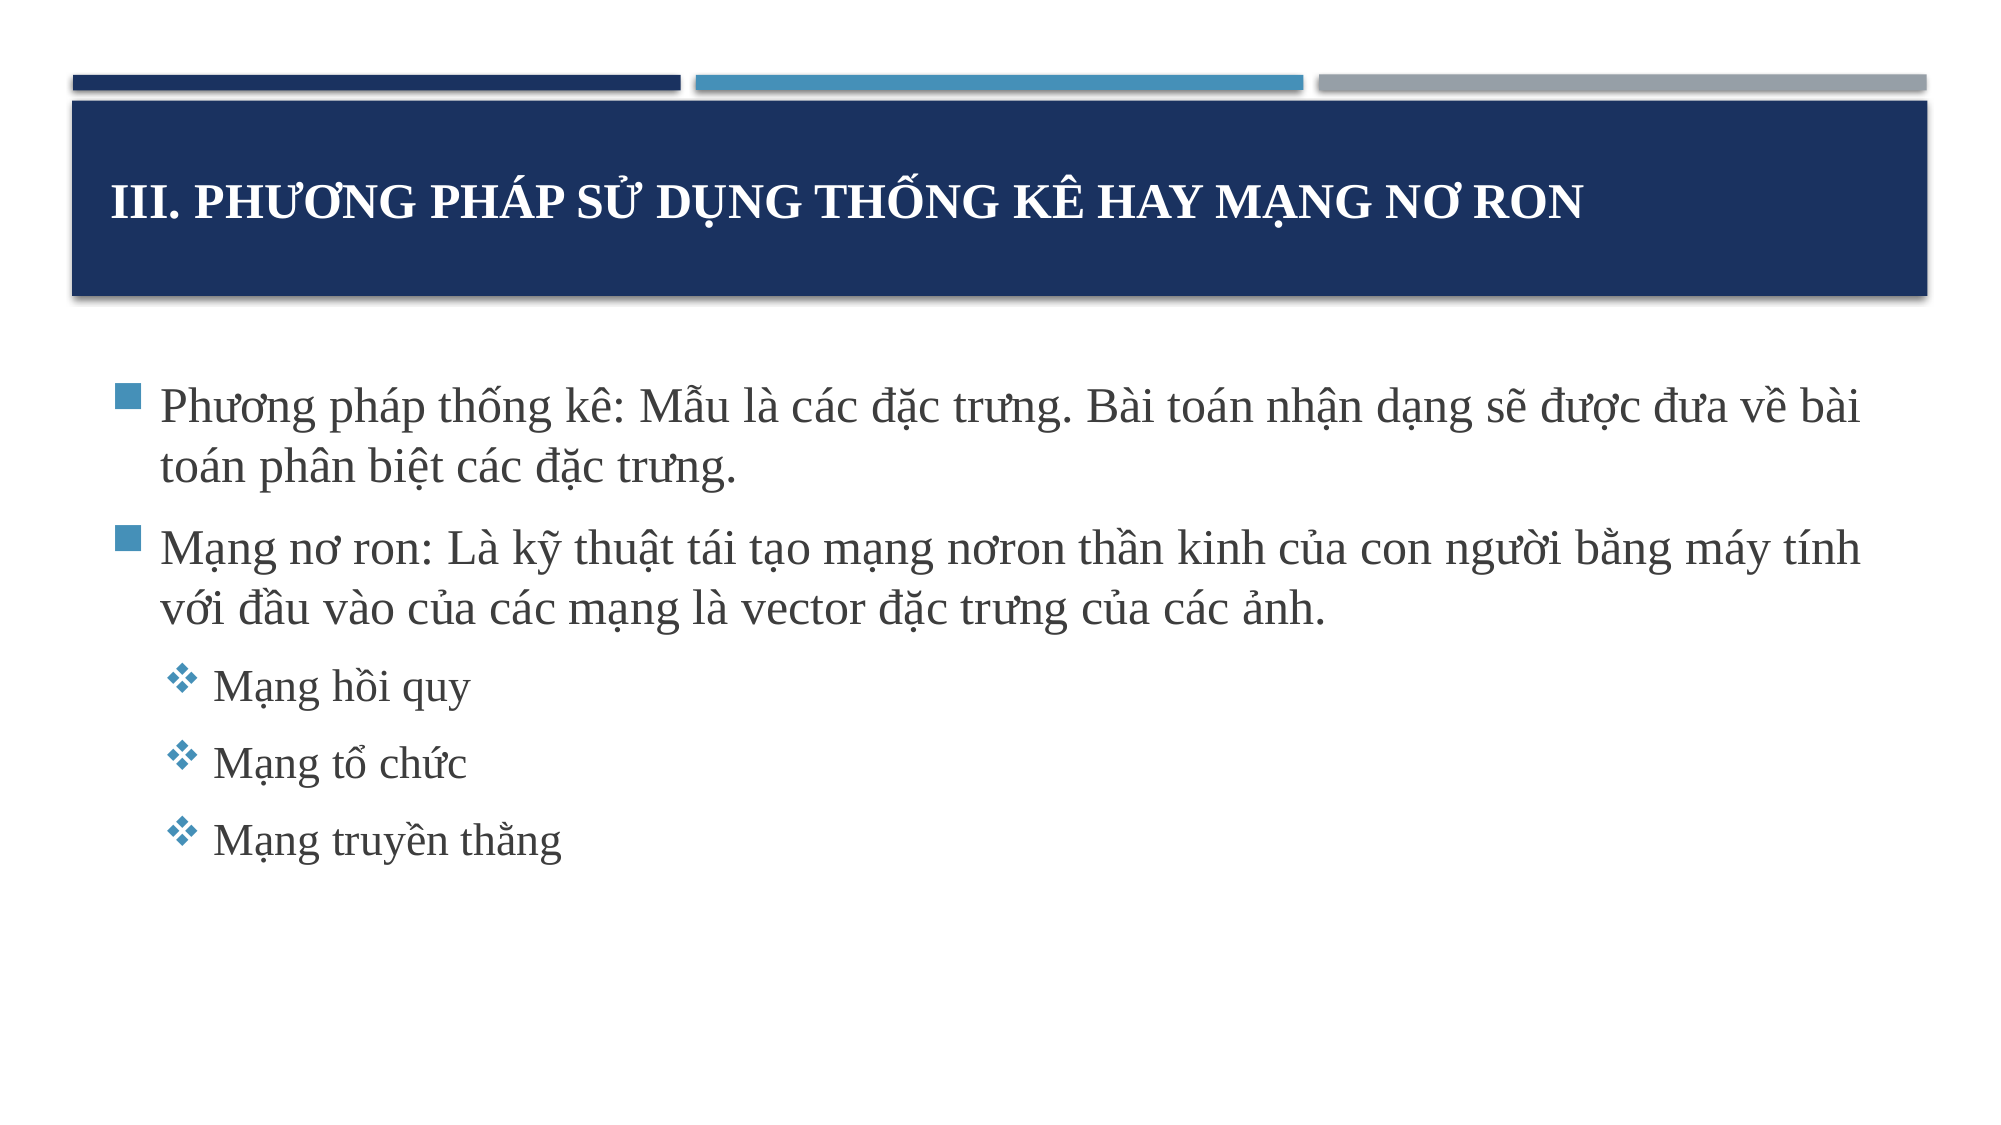

# Phương pháp sử dụng thống kê hay mạng nơ ron
Phương pháp thống kê: Mẫu là các đặc trưng. Bài toán nhận dạng sẽ được đưa về bài toán phân biệt các đặc trưng.
Mạng nơ ron: Là kỹ thuật tái tạo mạng nơron thần kinh của con người bằng máy tính với đầu vào của các mạng là vector đặc trưng của các ảnh.
Mạng hồi quy
Mạng tổ chức
Mạng truyền thằng